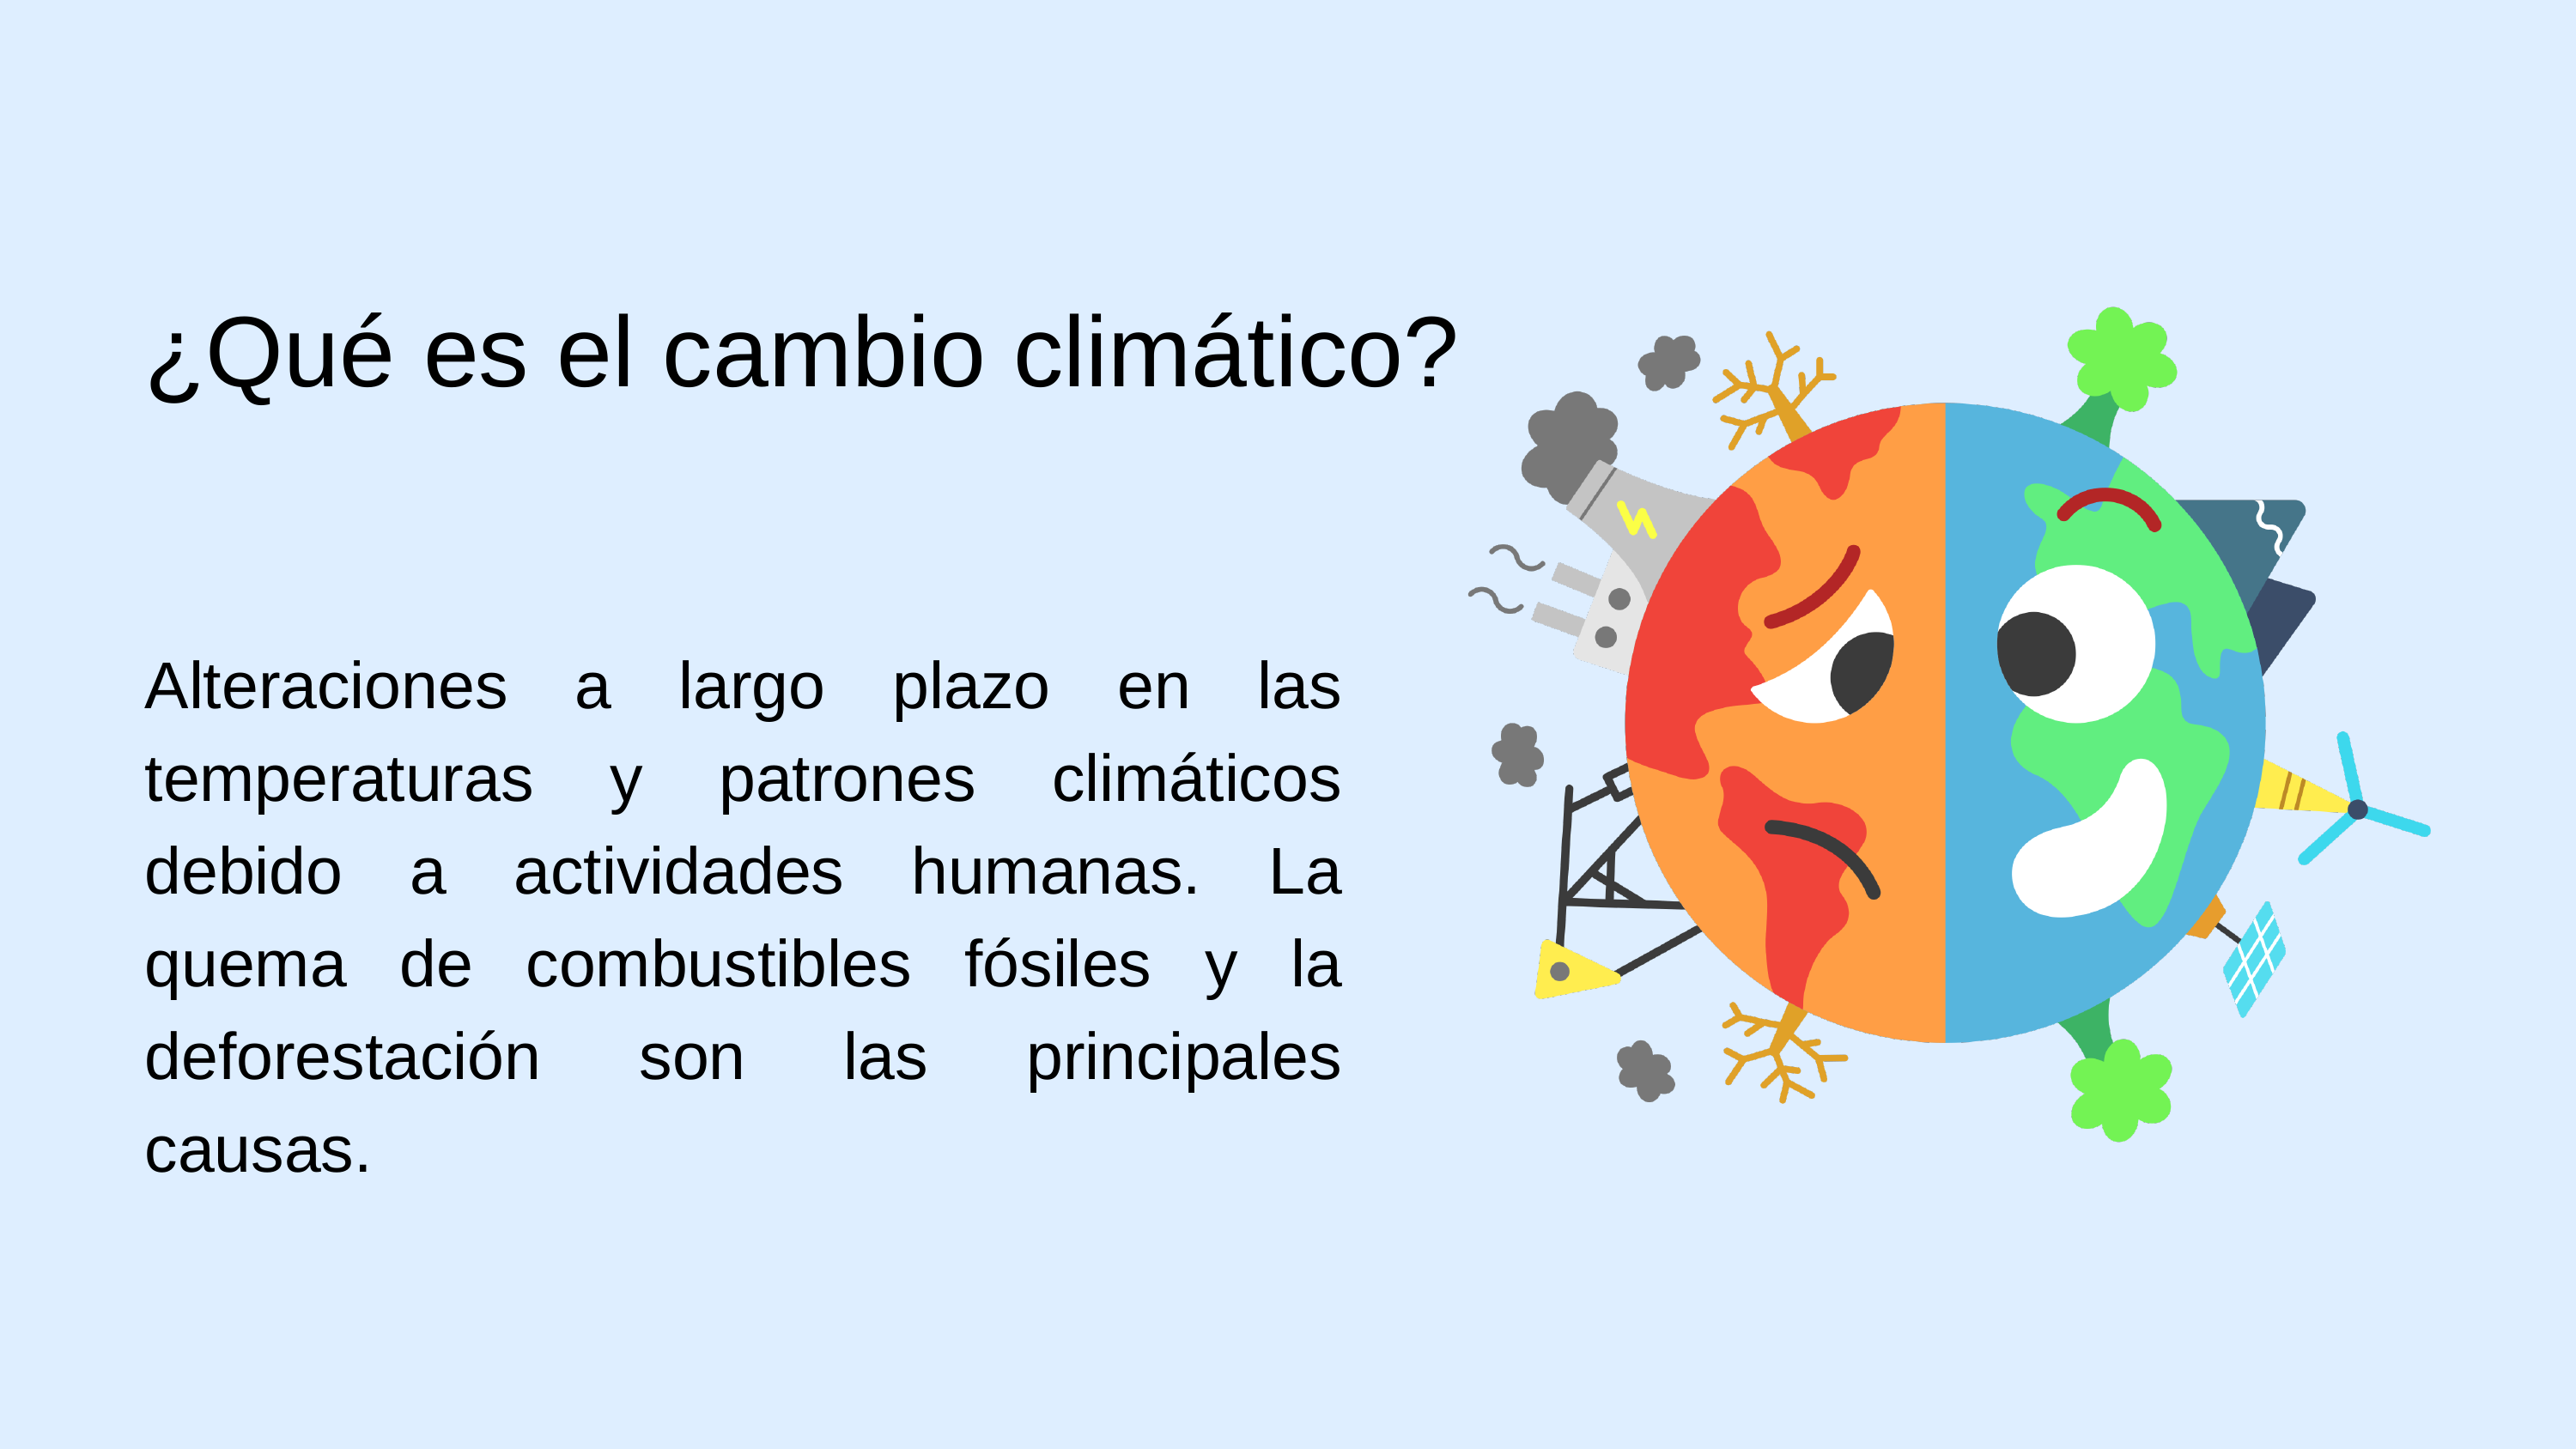

¿Qué es el cambio climático?

Alteraciones a largo plazo en las temperaturas y patrones climáticos debido a actividades humanas. La quema de combustibles fósiles y la deforestación son las principales causas.